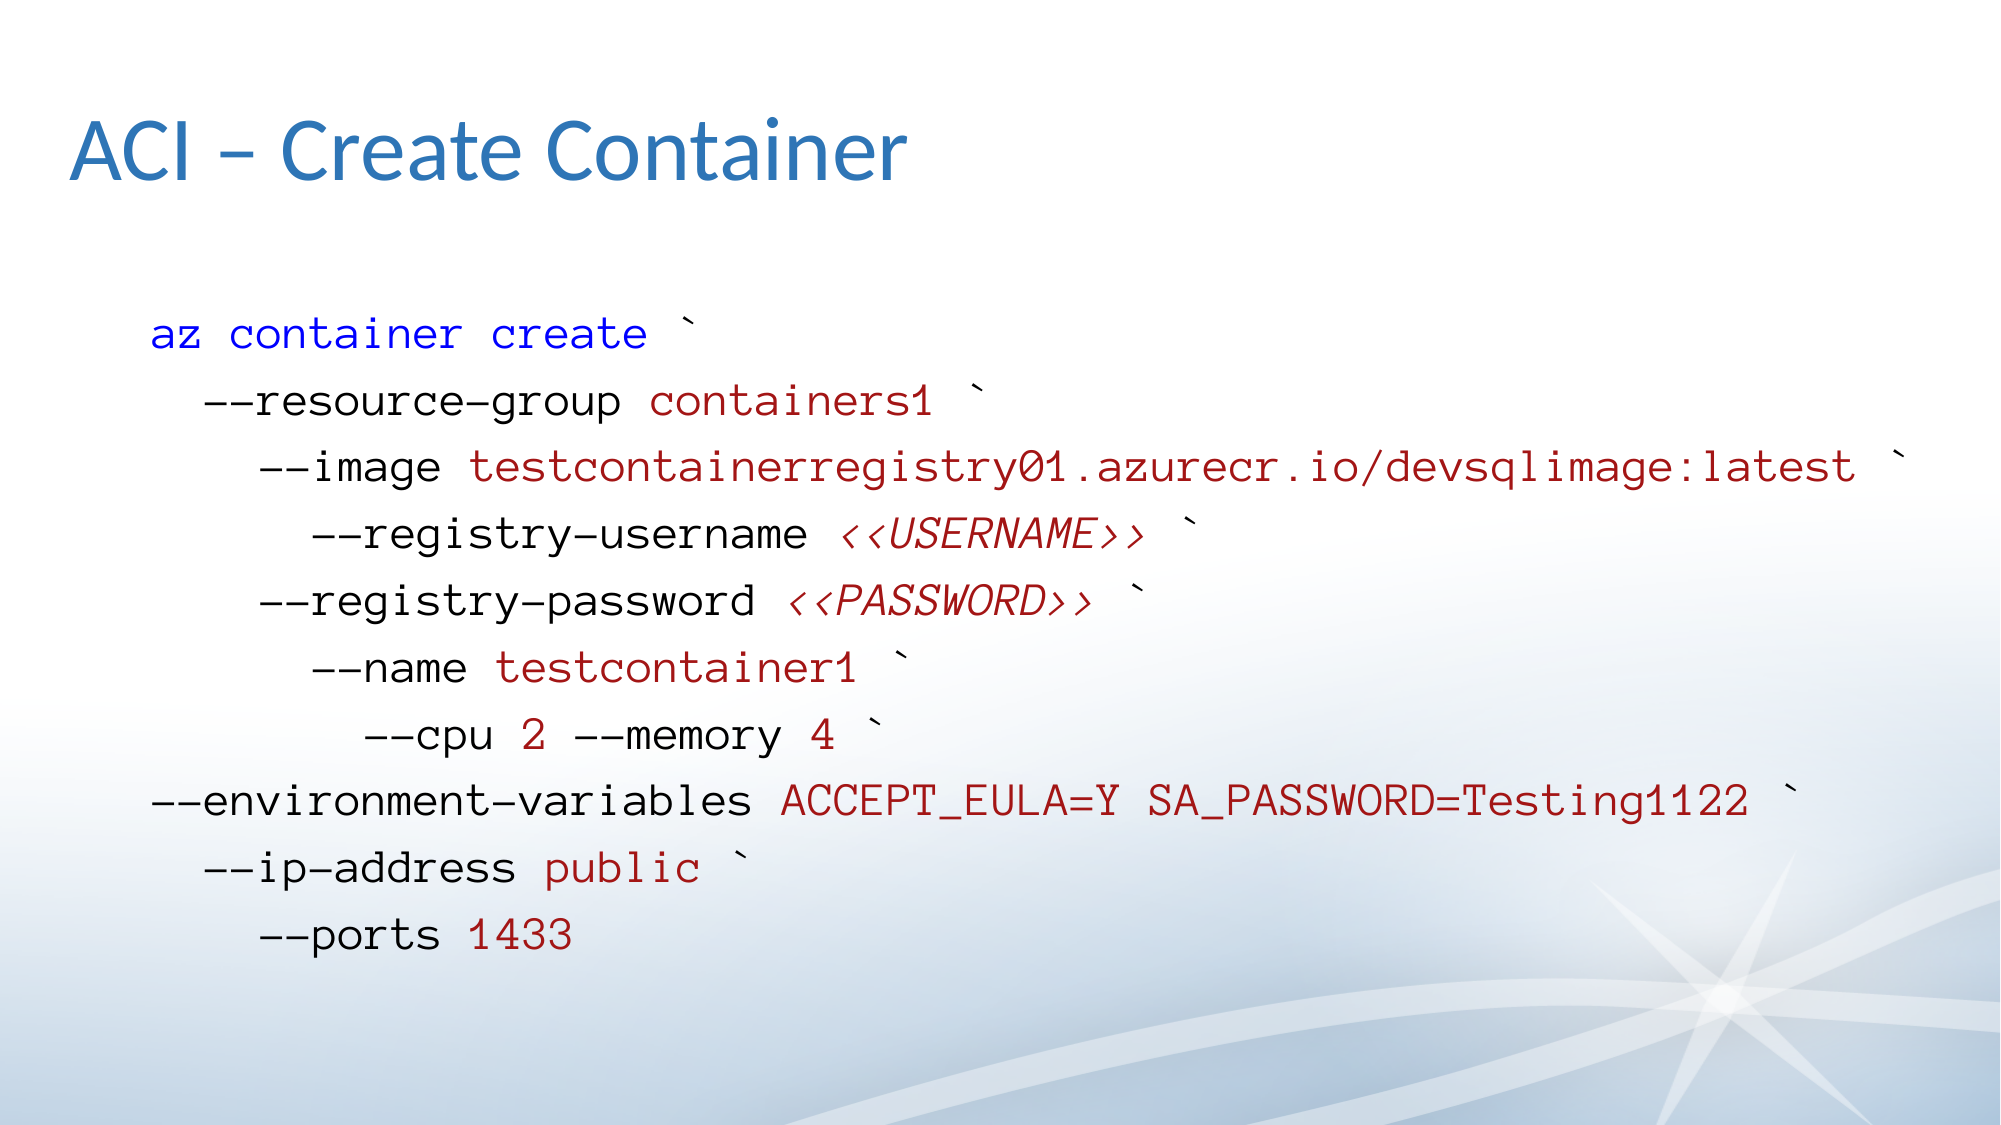

# ACI – Create Container
az container create `
  --resource-group containers1 `
	--image testcontainerregistry01.azurecr.io/devsqlimage:latest `
	  --registry-username <<USERNAME>> `
		--registry-password <<PASSWORD>> `
		  --name testcontainer1 `
		    --cpu 2 --memory 4 `
--environment-variables ACCEPT_EULA=Y SA_PASSWORD=Testing1122 `
  --ip-address public `
	--ports 1433